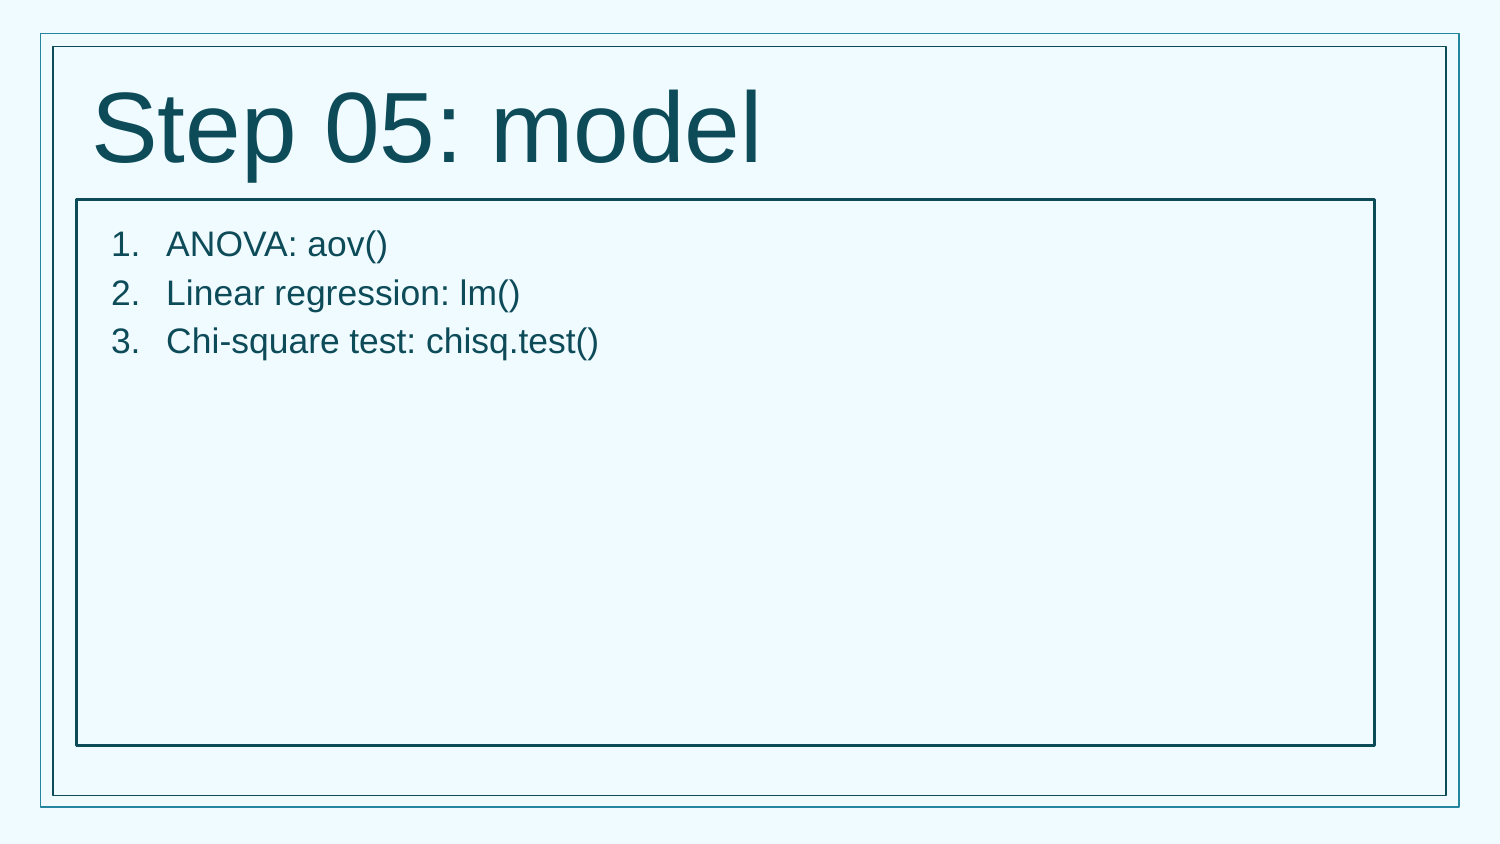

Step 05: model
ANOVA: aov()
Linear regression: lm()
Chi-square test: chisq.test()